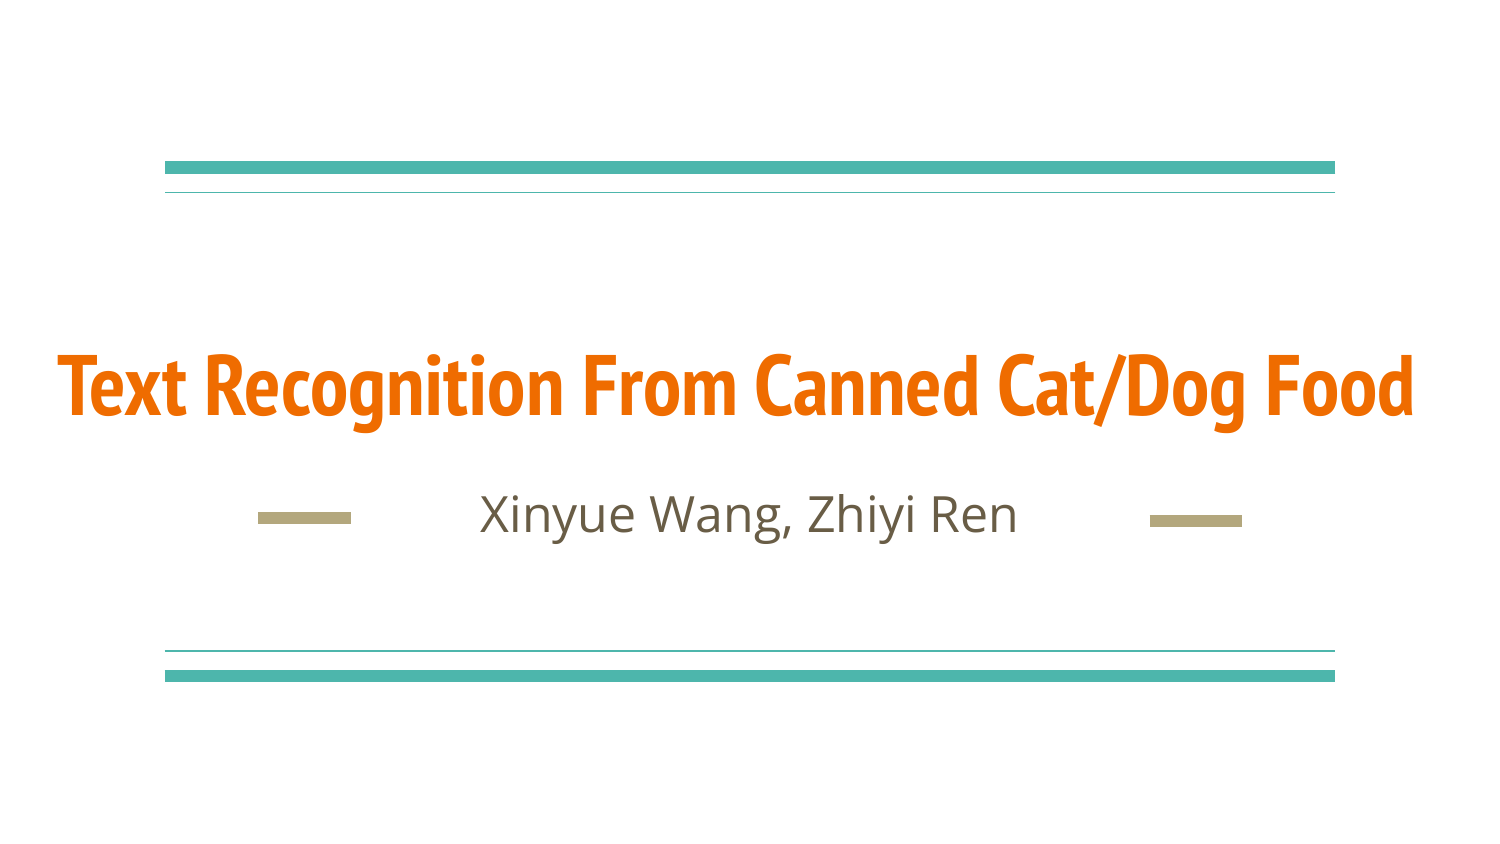

# Text Recognition From Canned Cat/Dog Food
Xinyue Wang, Zhiyi Ren